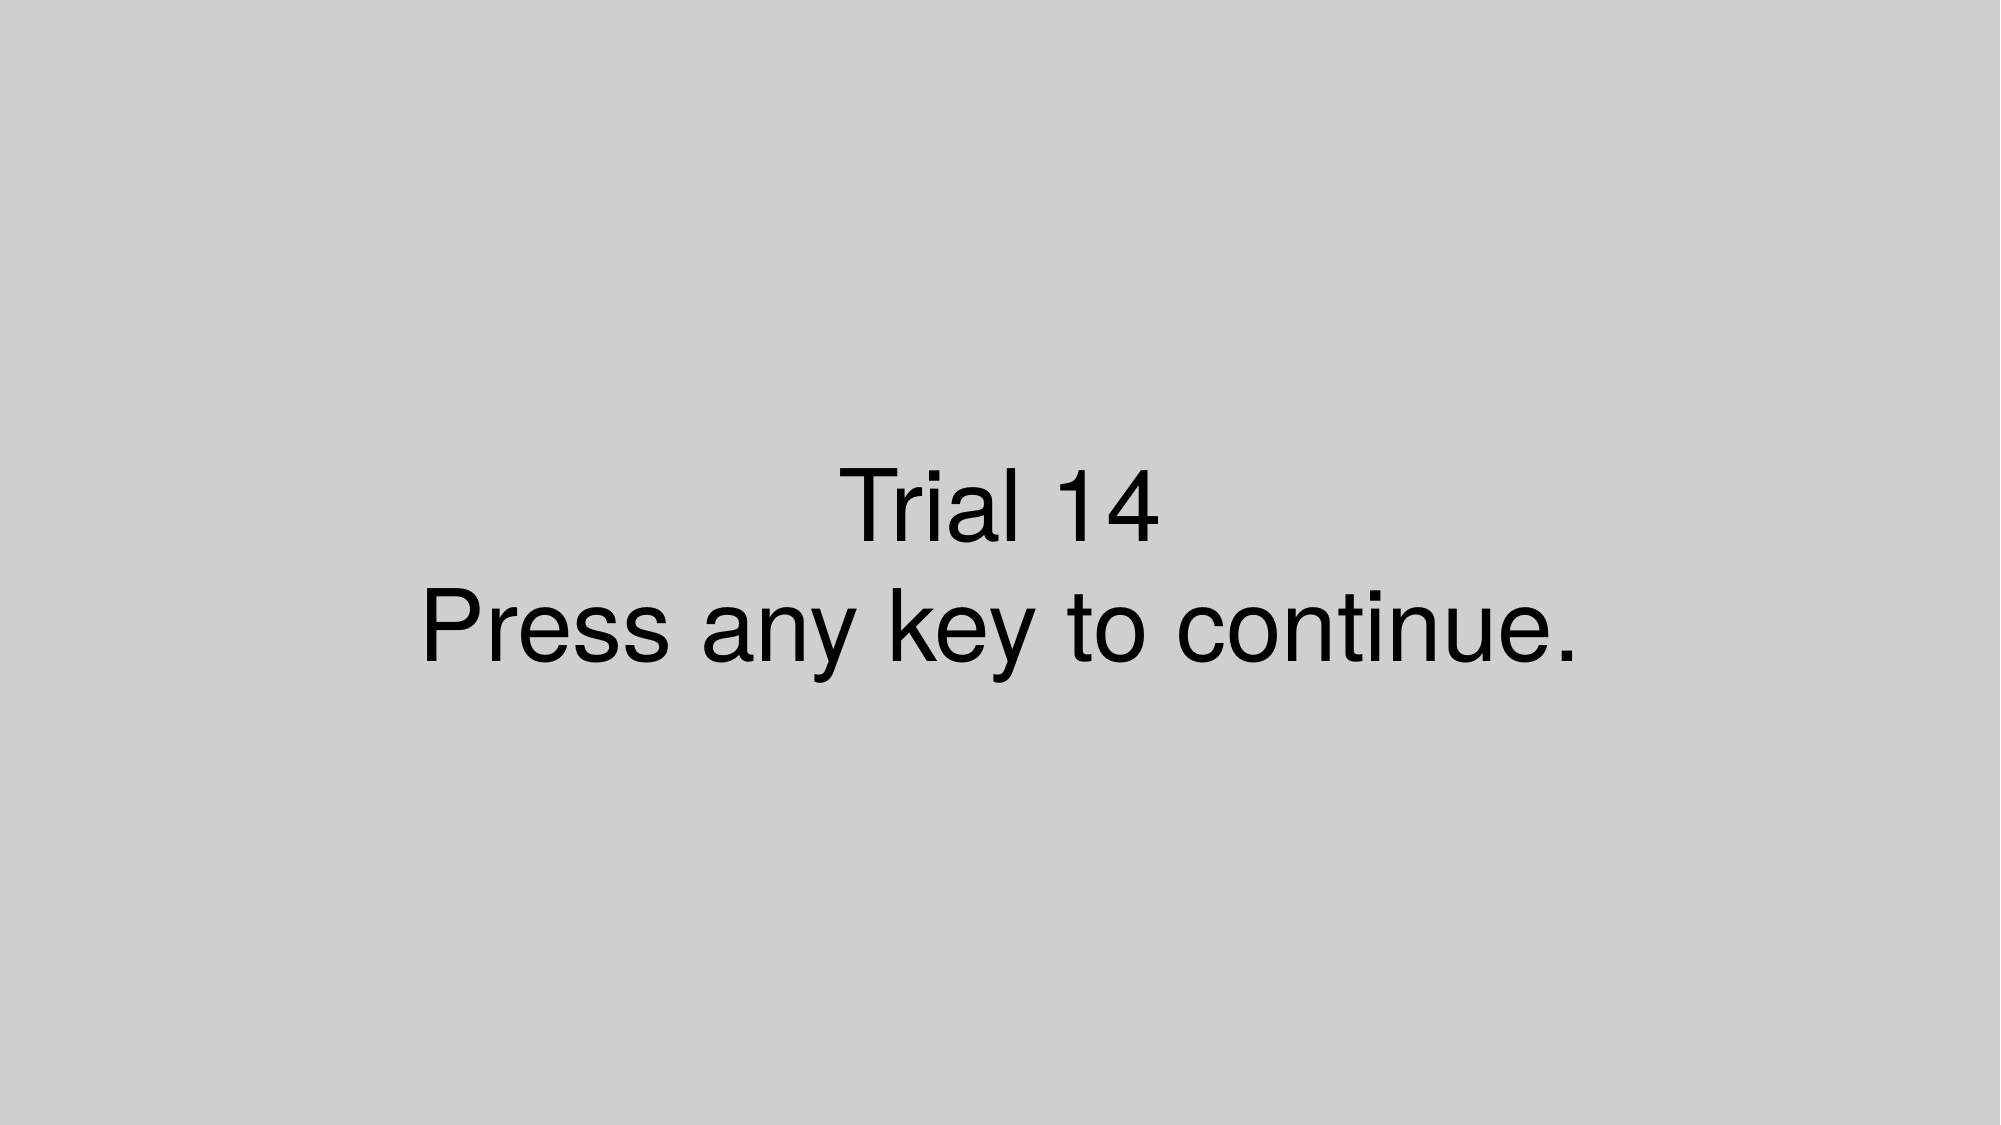

Trial 14
Press any key to continue.